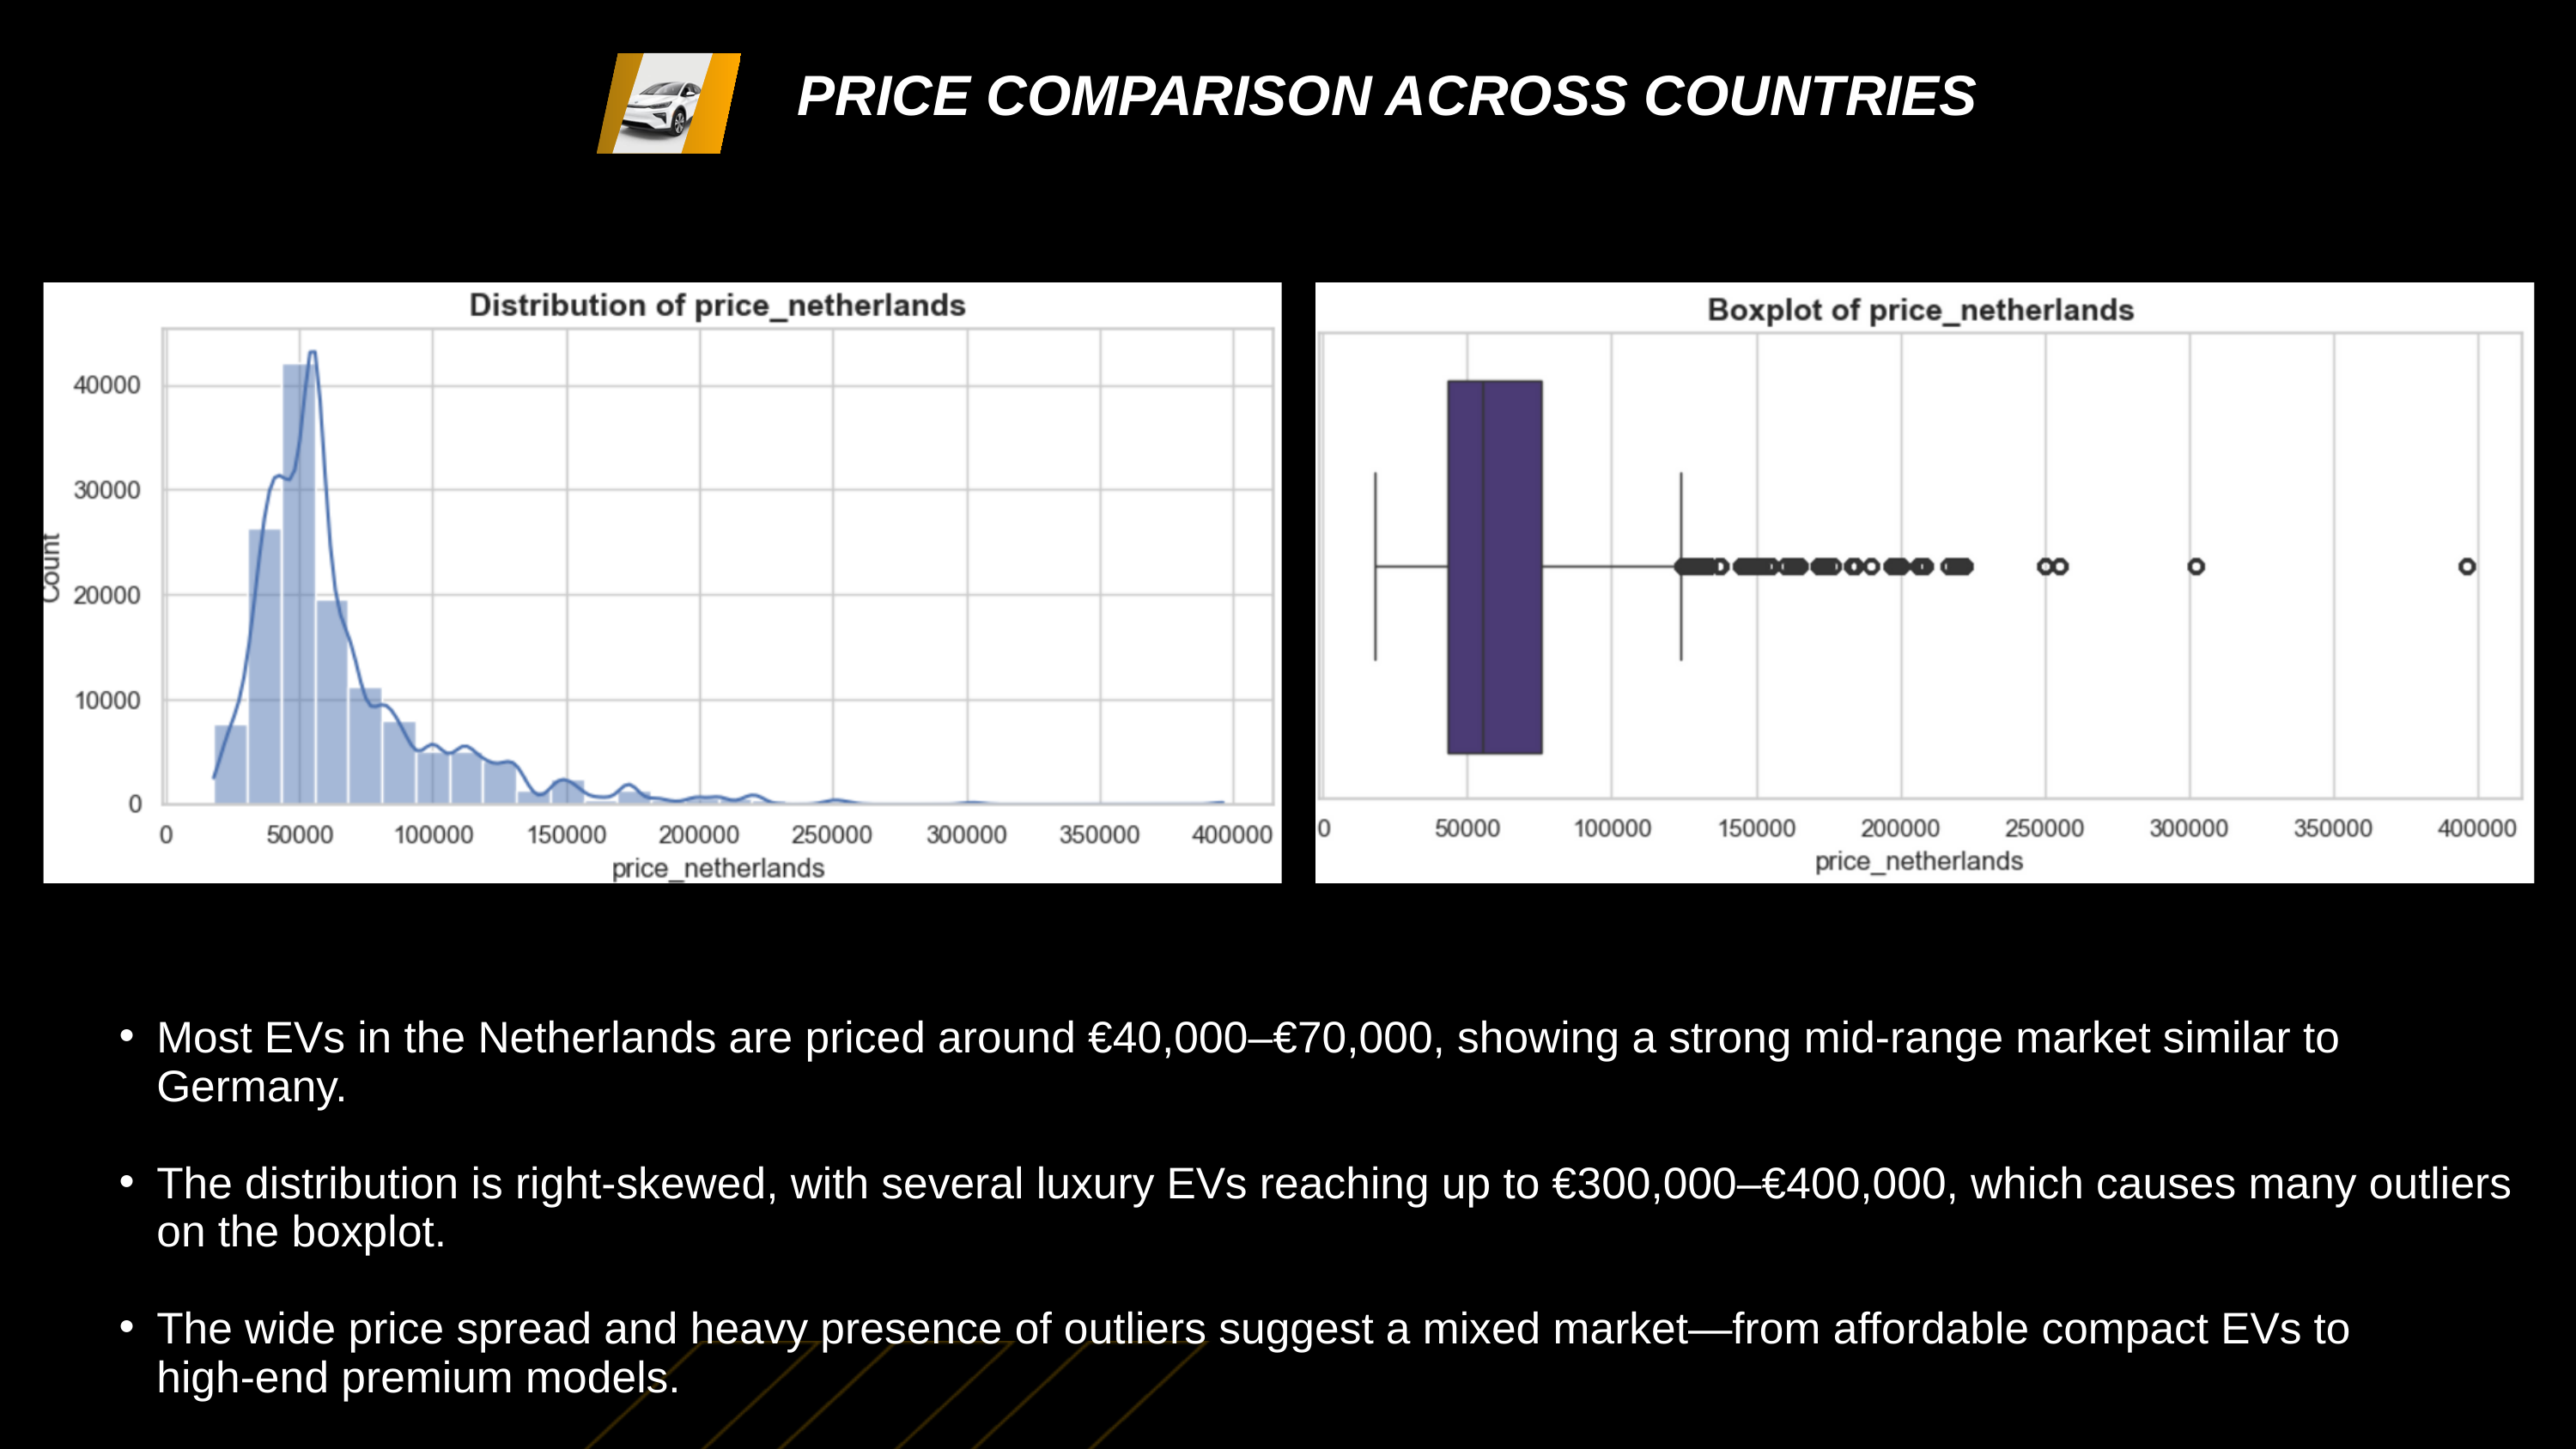

PRICE COMPARISON ACROSS COUNTRIES

Most EVs in the Netherlands are priced around €40,000–€70,000, showing a strong mid‑range market similar to Germany.

The distribution is right‑skewed, with several luxury EVs reaching up to €300,000–€400,000, which causes many outliers on the boxplot.

The wide price spread and heavy presence of outliers suggest a mixed market—from affordable compact EVs to high‑end premium models.